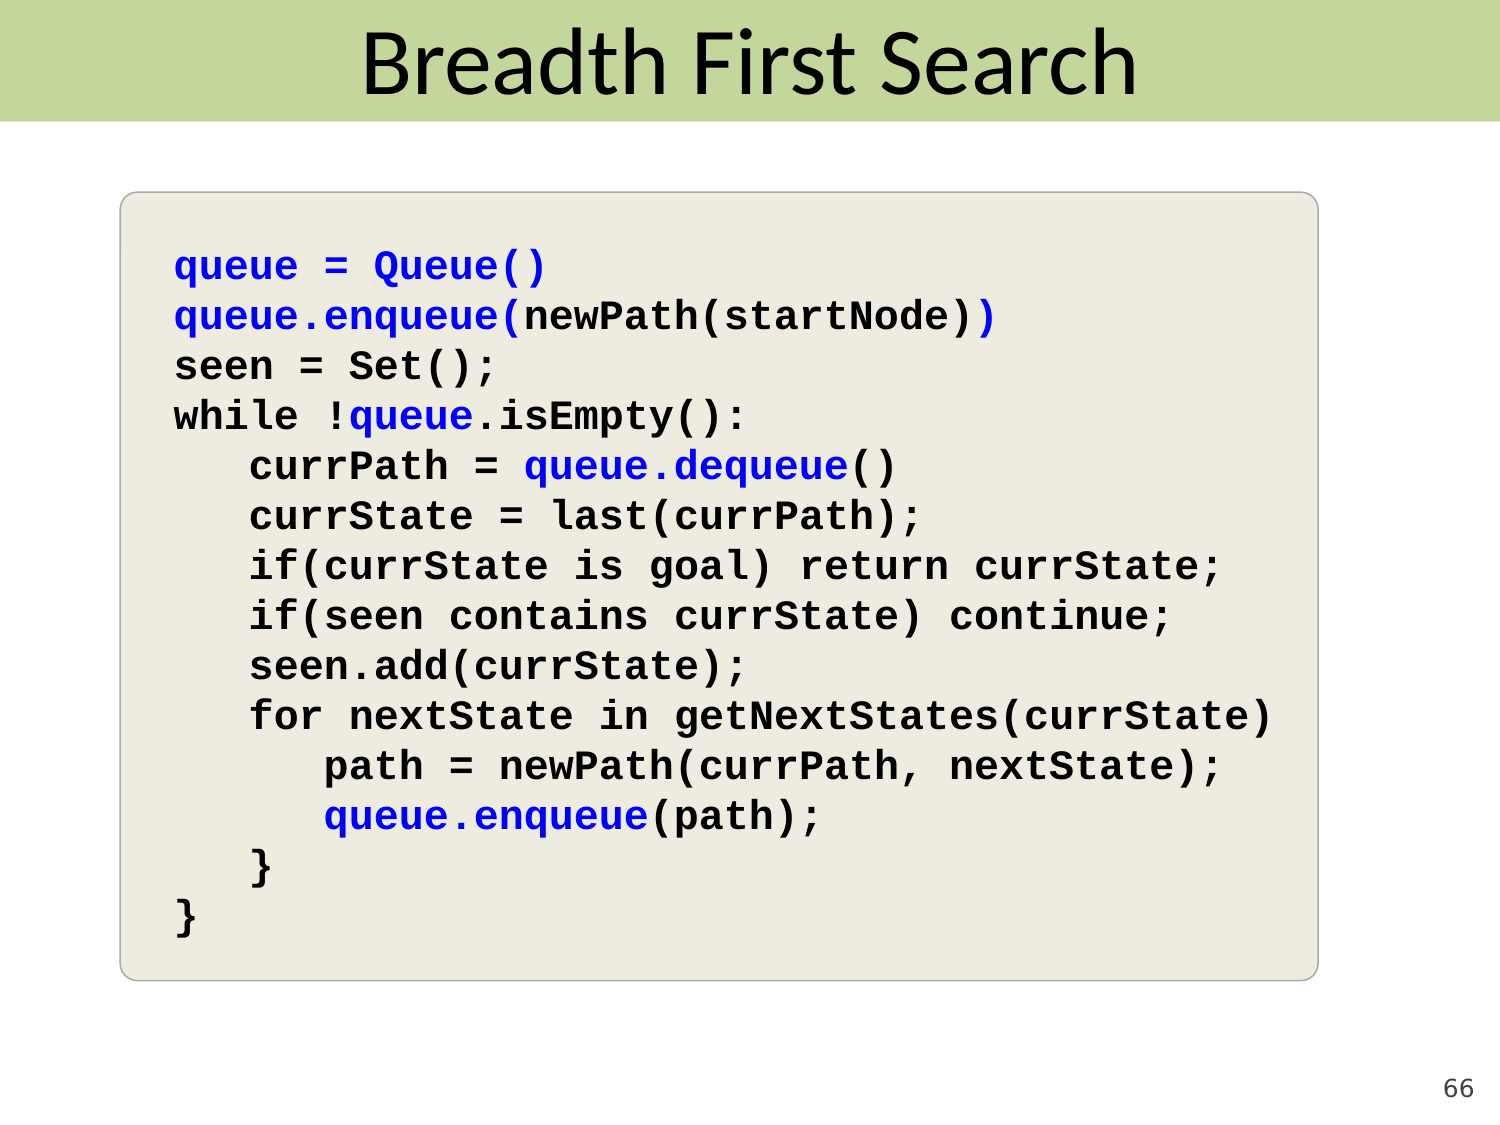

# Breadth First Search

queue = Queue()
queue.enqueue(newPath(startNode))
seen = Set();
while !queue.isEmpty():
   currPath = queue.dequeue()
   currState = last(currPath);
   if(currState is goal) return currState;
   if(seen contains currState) continue;
   seen.add(currState);
   for nextState in getNextStates(currState)
      path = newPath(currPath, nextState);
      queue.enqueue(path);
   }
}